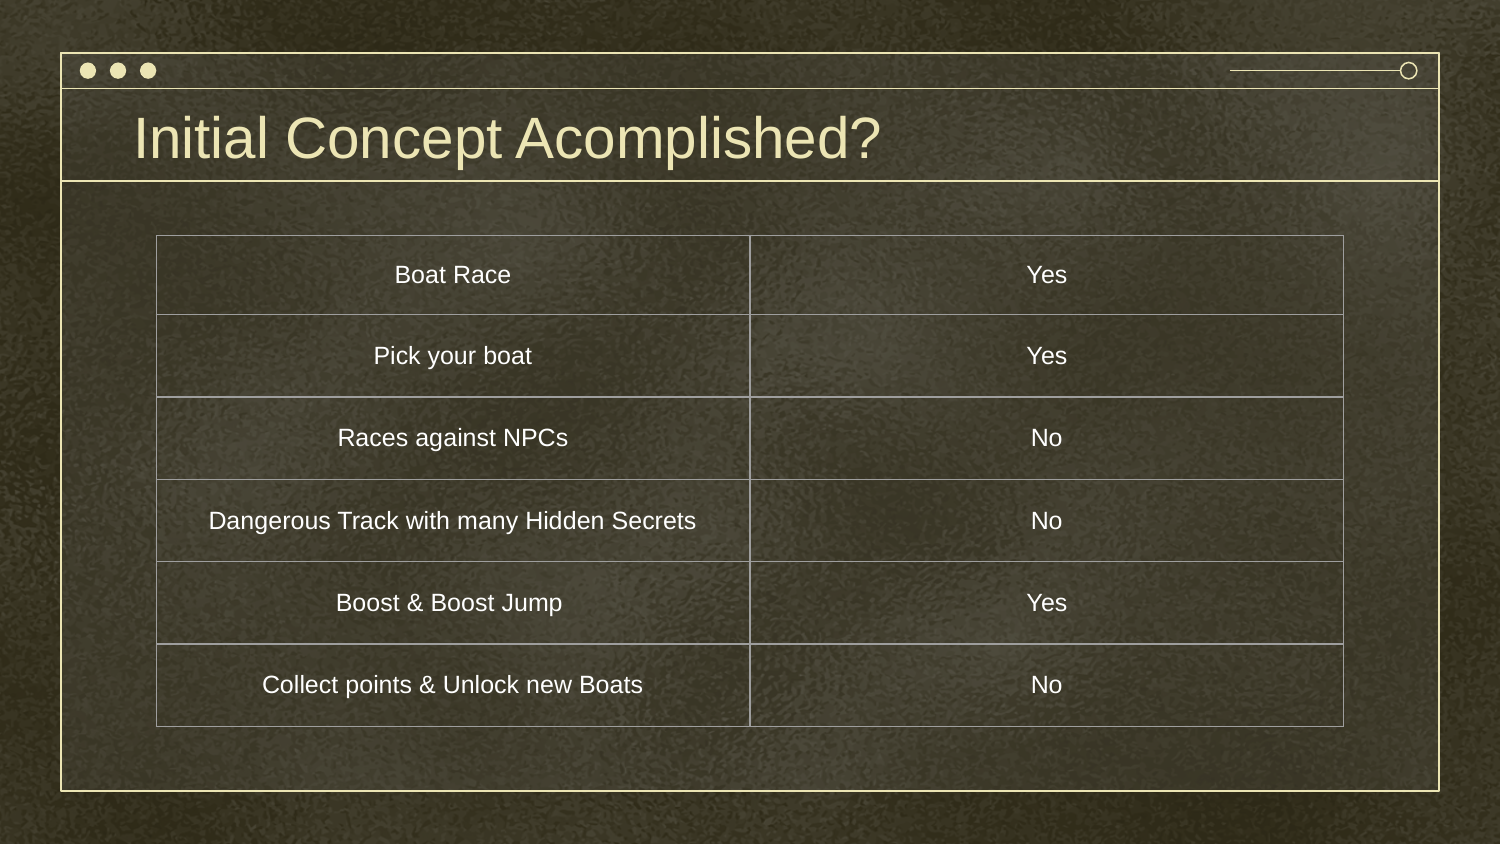

# Initial Concept Acomplished?
| Boat Race | Yes |
| --- | --- |
| Pick your boat | Yes |
| Races against NPCs | No |
| Dangerous Track with many Hidden Secrets | No |
| Boost & Boost Jump | Yes |
| Collect points & Unlock new Boats | No |